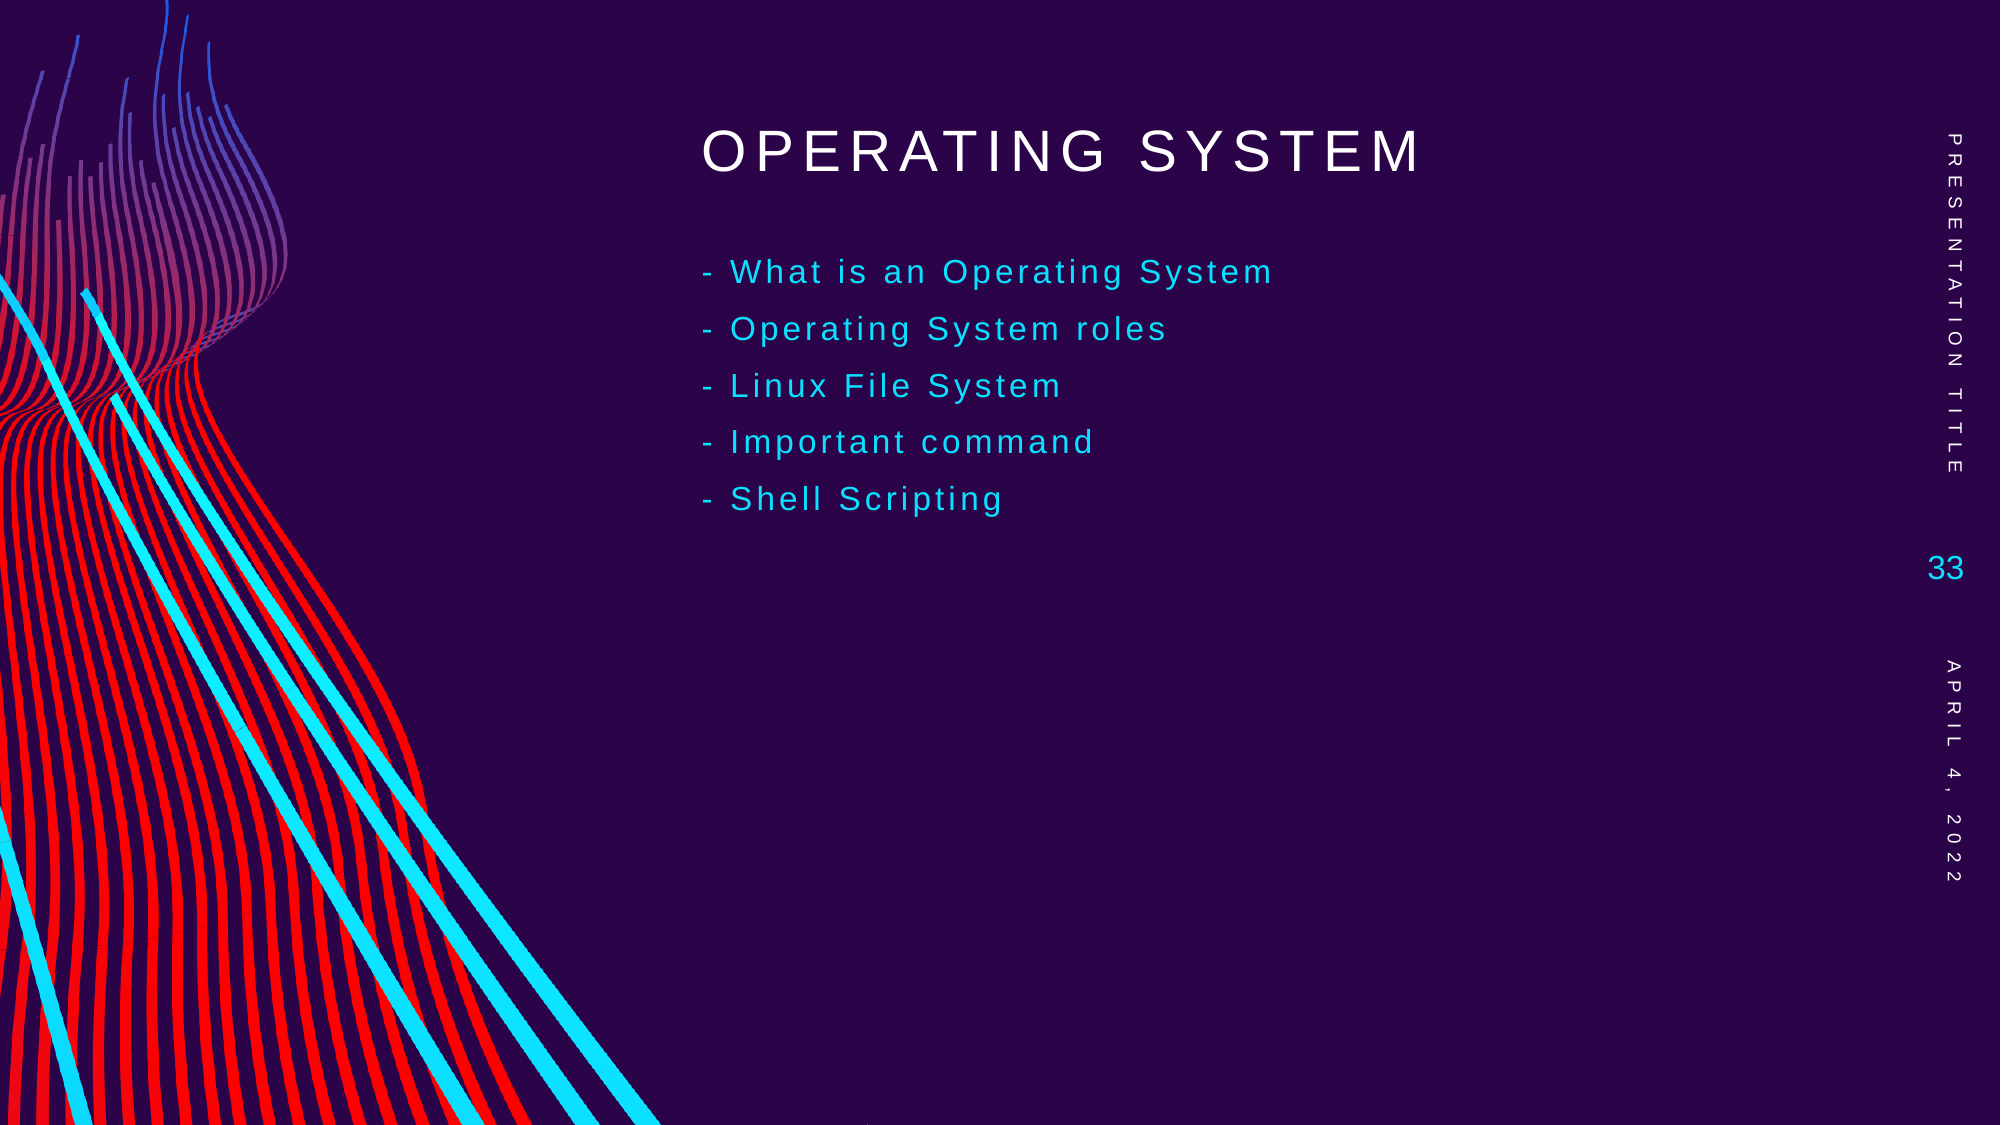

# Operating System
PRESENTATION TITLE
- What is an Operating System
- Operating System roles
- Linux File System
- Important command
- Shell Scripting

33

April 4, 2022